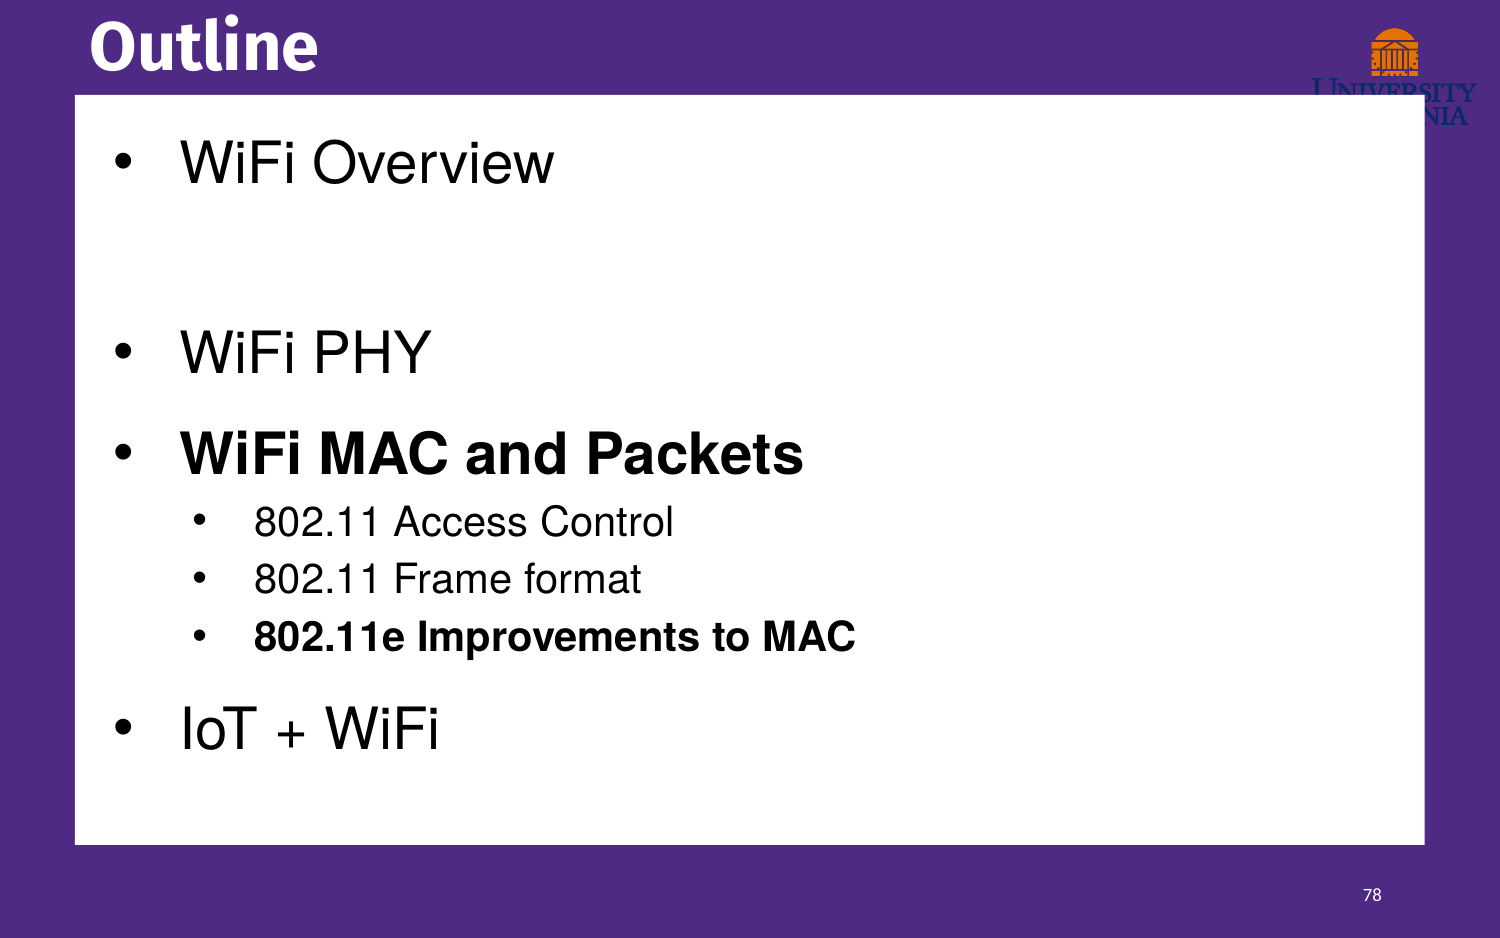

# Outline
WiFi Overview

WiFi PHY
WiFi MAC and Packets
802.11 Access Control
802.11 Frame format
802.11e Improvements to MAC
IoT + WiFi
78